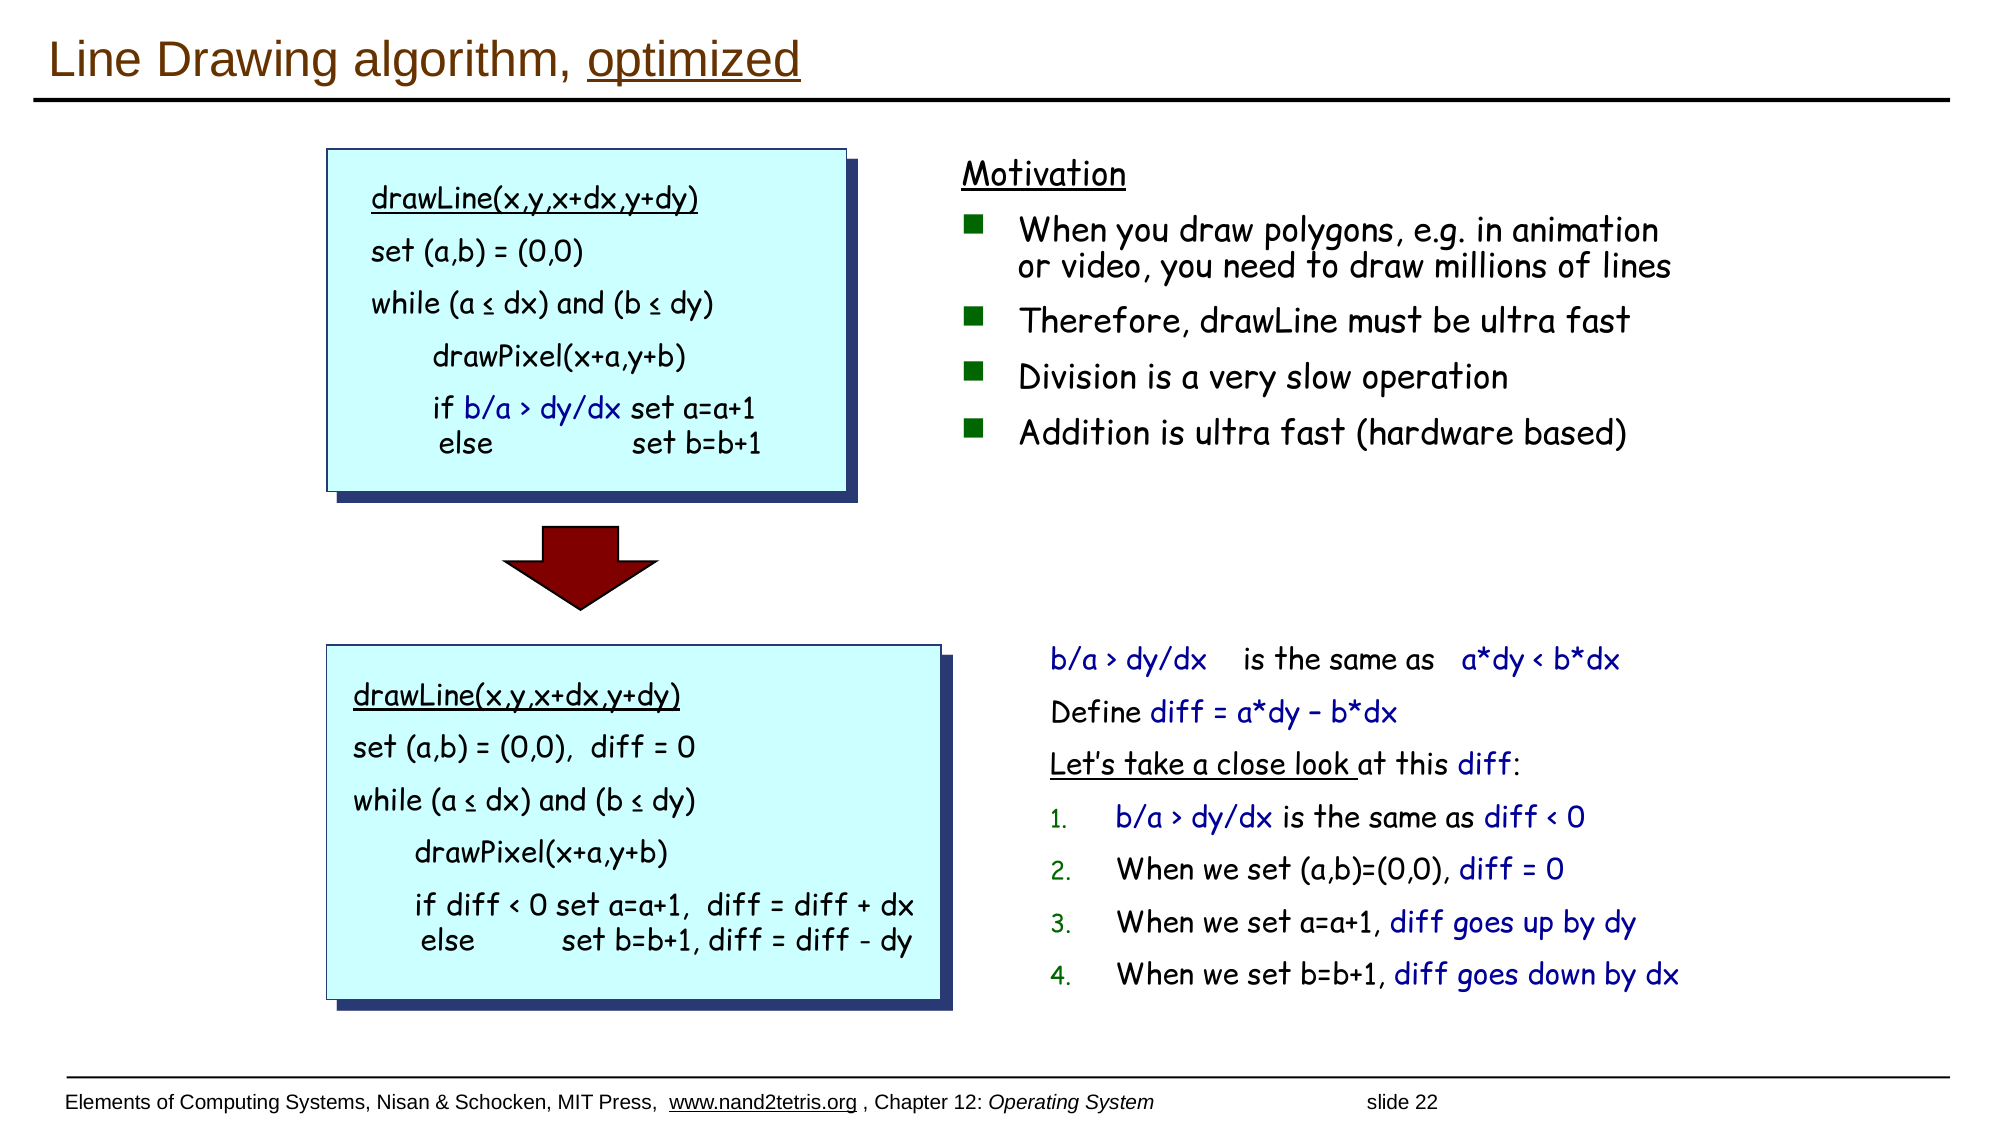

Line Drawing algorithm, optimized

drawLine(x,y,x+dx,y+dy)
set (a,b) = (0,0)
while (a ≤ dx) and (b ≤ dy)
       drawPixel(x+a,y+b)
       if b/a > dy/dx set a=a+1
        else                set b=b+1

Motivation
When you draw polygons, e.g. in animation or video, you need to draw millions of lines
Therefore, drawLine must be ultra fast
Division is a very slow operation
Addition is ultra fast (hardware based)

drawLine(x,y,x+dx,y+dy)
set (a,b) = (0,0),  diff = 0
while (a ≤ dx) and (b ≤ dy)
       drawPixel(x+a,y+b)
       if diff < 0 set a=a+1,  diff = diff + dx
        else          set b=b+1, diff = diff - dy

b/a > dy/dx    is the same as   a*dy < b*dx
Define diff = a*dy – b*dx
Let’s take a close look at this diff:
    b/a > dy/dx is the same as diff < 0
    When we set (a,b)=(0,0), diff = 0
    When we set a=a+1, diff goes up by dy
    When we set b=b+1, diff goes down by dx